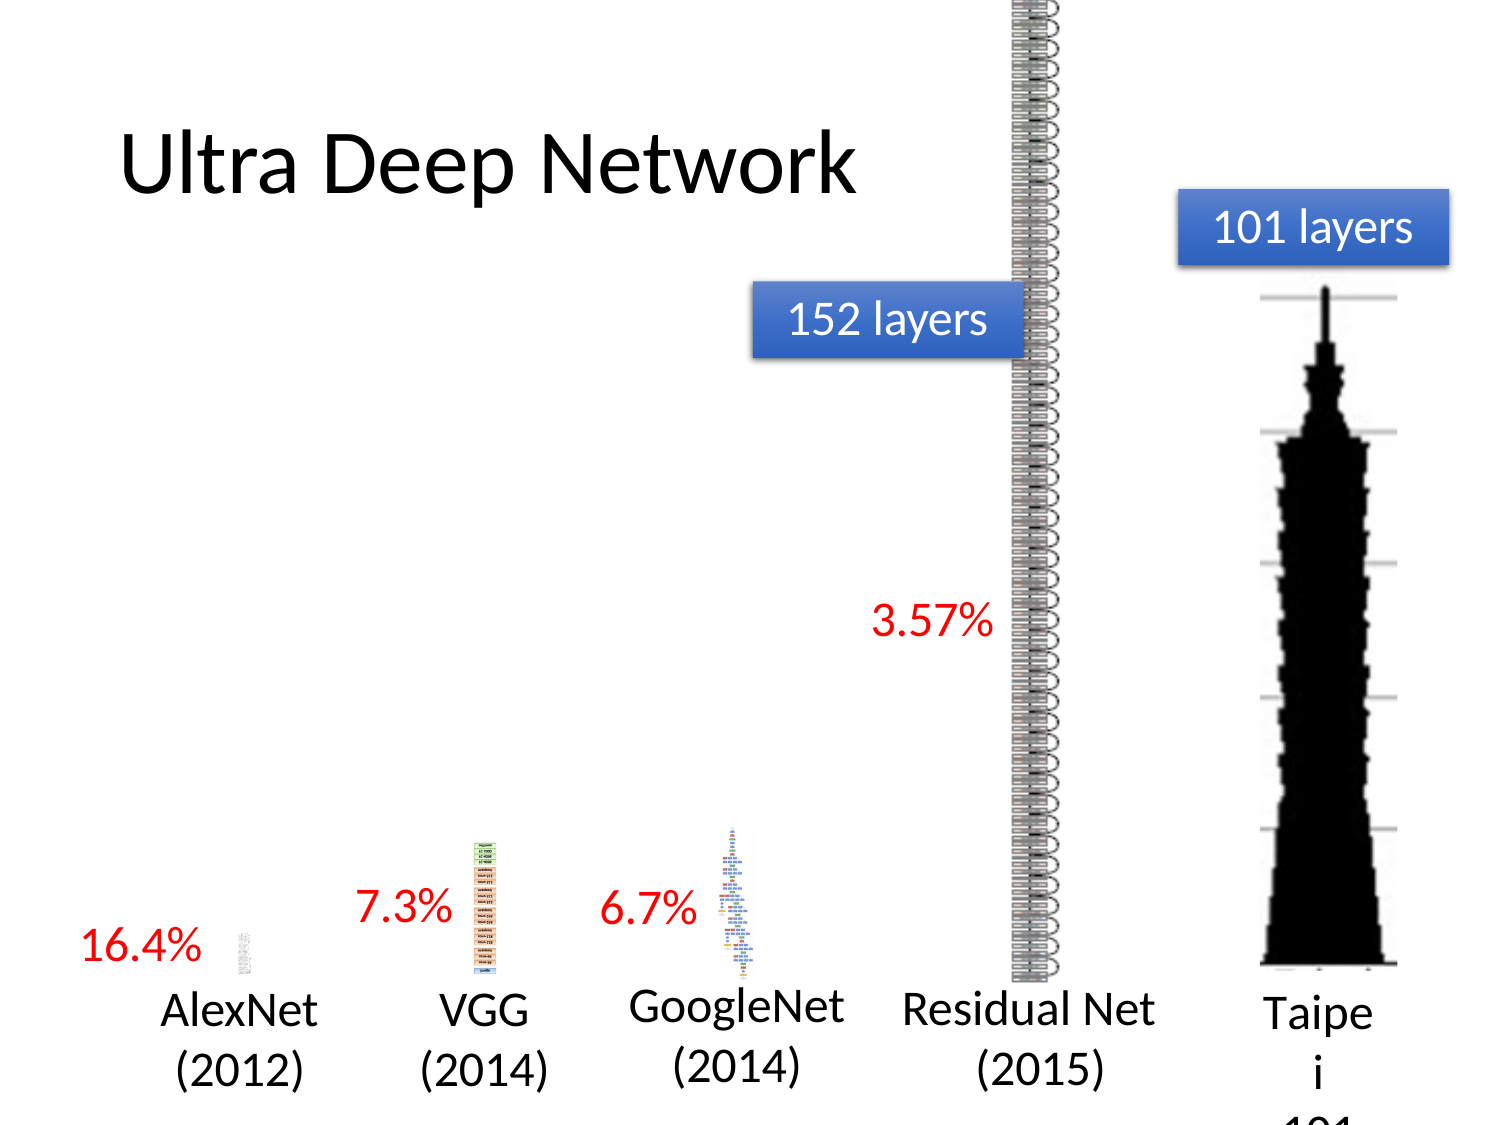

# Ultra Deep Network

101 layers

152 layers
3.57%

7.3%
6.7%
GoogleNet
(2014)
16.4%
AlexNet
(2012)

Residual Net  (2015)
VGG
(2014)
Taipei
101